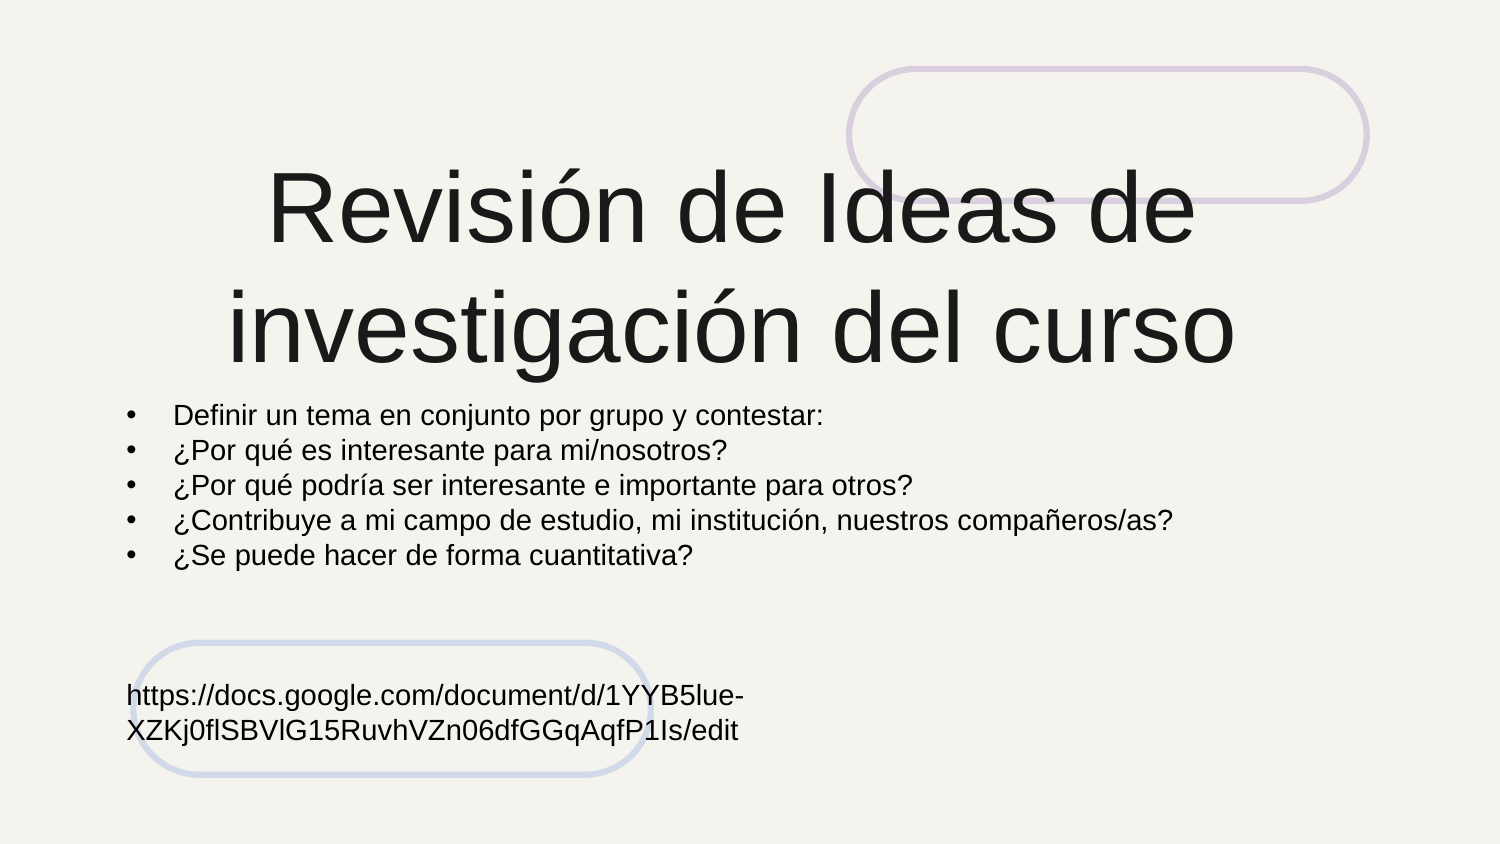

# Revisión de Ideas de investigación del curso
Definir un tema en conjunto por grupo y contestar:
¿Por qué es interesante para mi/nosotros?
¿Por qué podría ser interesante e importante para otros?
¿Contribuye a mi campo de estudio, mi institución, nuestros compañeros/as?
¿Se puede hacer de forma cuantitativa?

https://docs.google.com/document/d/1YYB5lue-XZKj0flSBVlG15RuvhVZn06dfGGqAqfP1Is/edit